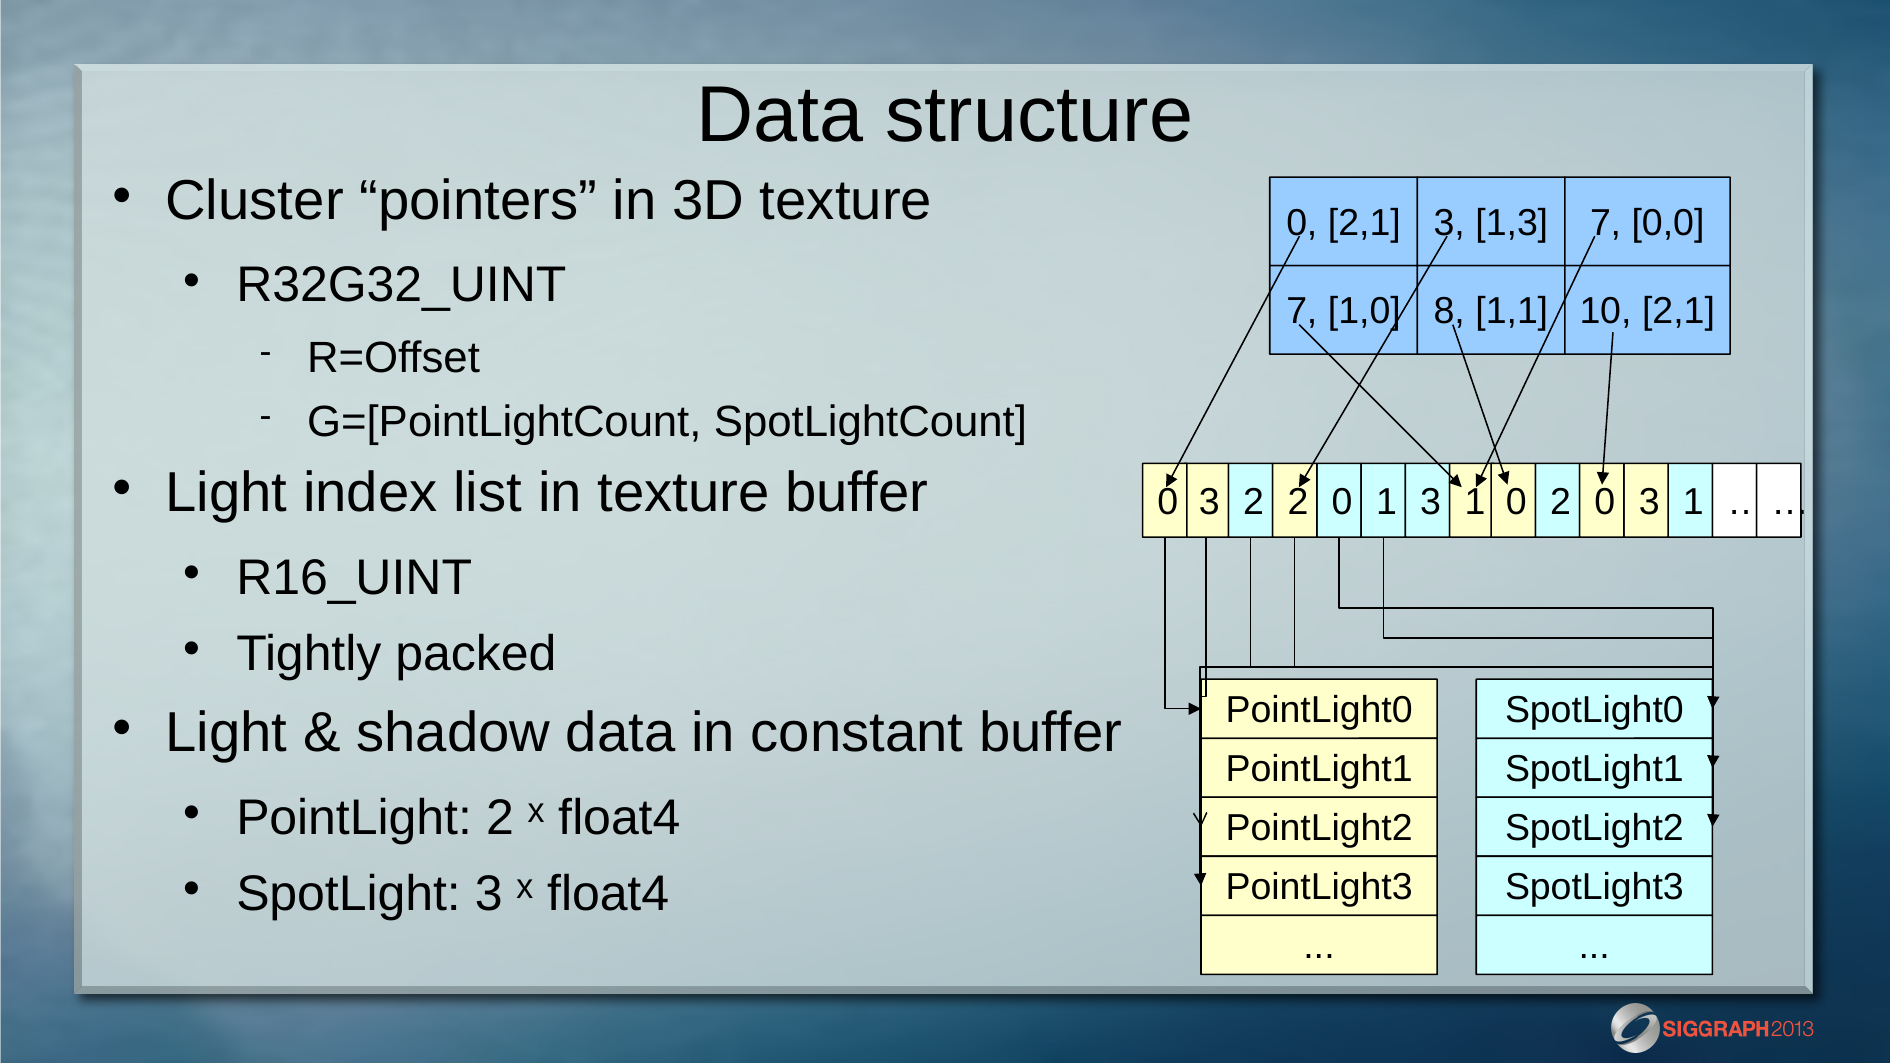

Data structure
# Cluster “pointers” in 3D texture
R32G32_UINT
R=Offset
G=[PointLightCount, SpotLightCount]
Light index list in texture buffer
R16_UINT
Tightly packed
Light & shadow data in constant buffer
PointLight: 2 ˣ float4
SpotLight: 3 ˣ float4
0, [2,1]
3, [1,3]
7, [0,0]

7, [1,0]
8, [1,1]
10, [2,1]

0
3
2
2
0
1
3
1
0
2
0
3
1
…
…
PointLight0
SpotLight0
PointLight1
SpotLight1
PointLight2
SpotLight2
PointLight3
SpotLight3
...
...